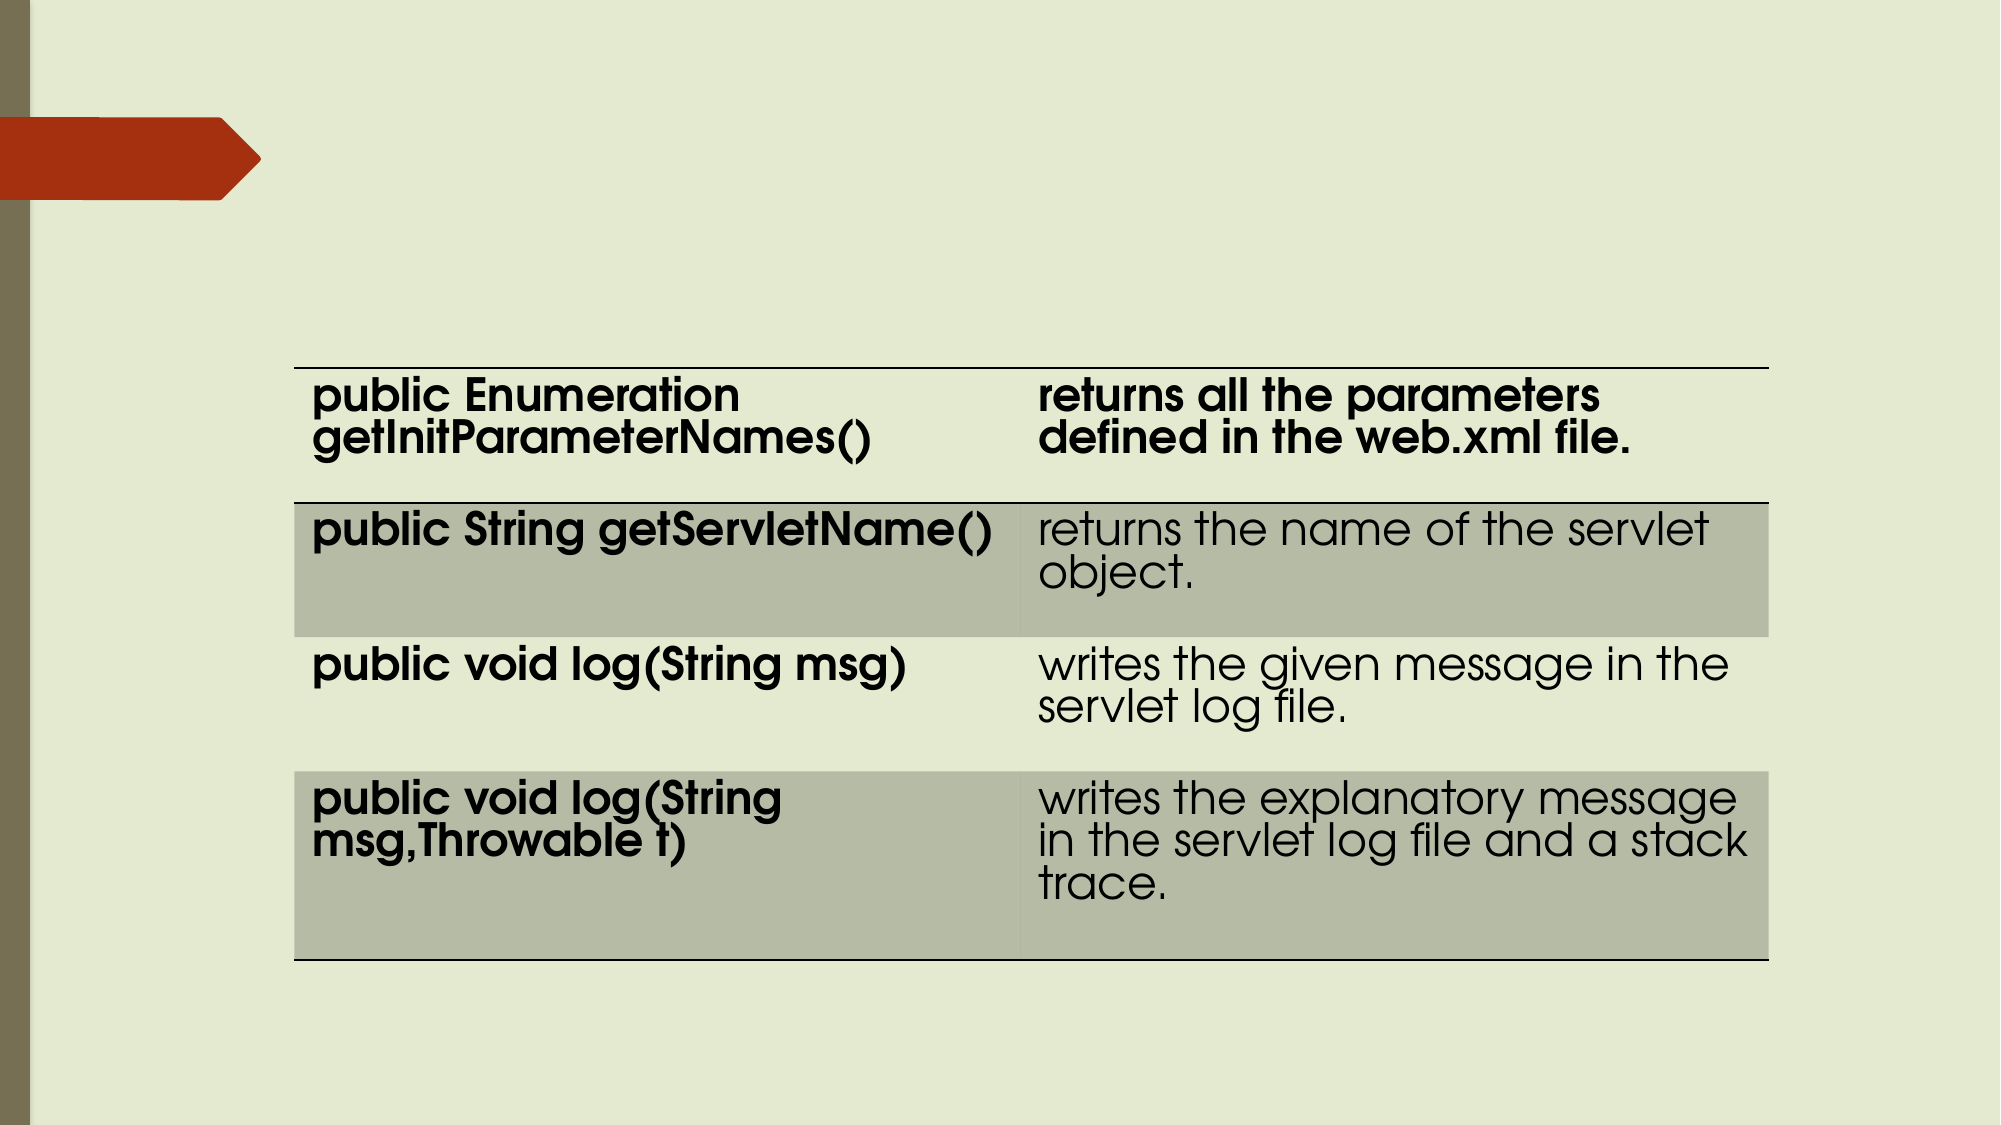

#

| public Enumeration getInitParameterNames() | returns all the parameters defined in the web.xml file. |
| --- | --- |
| public String getServletName() | returns the name of the servlet object. |
| public void log(String msg) | writes the given message in the servlet log file. |
| public void log(String msg,Throwable t) | writes the explanatory message in the servlet log file and a stack trace. |